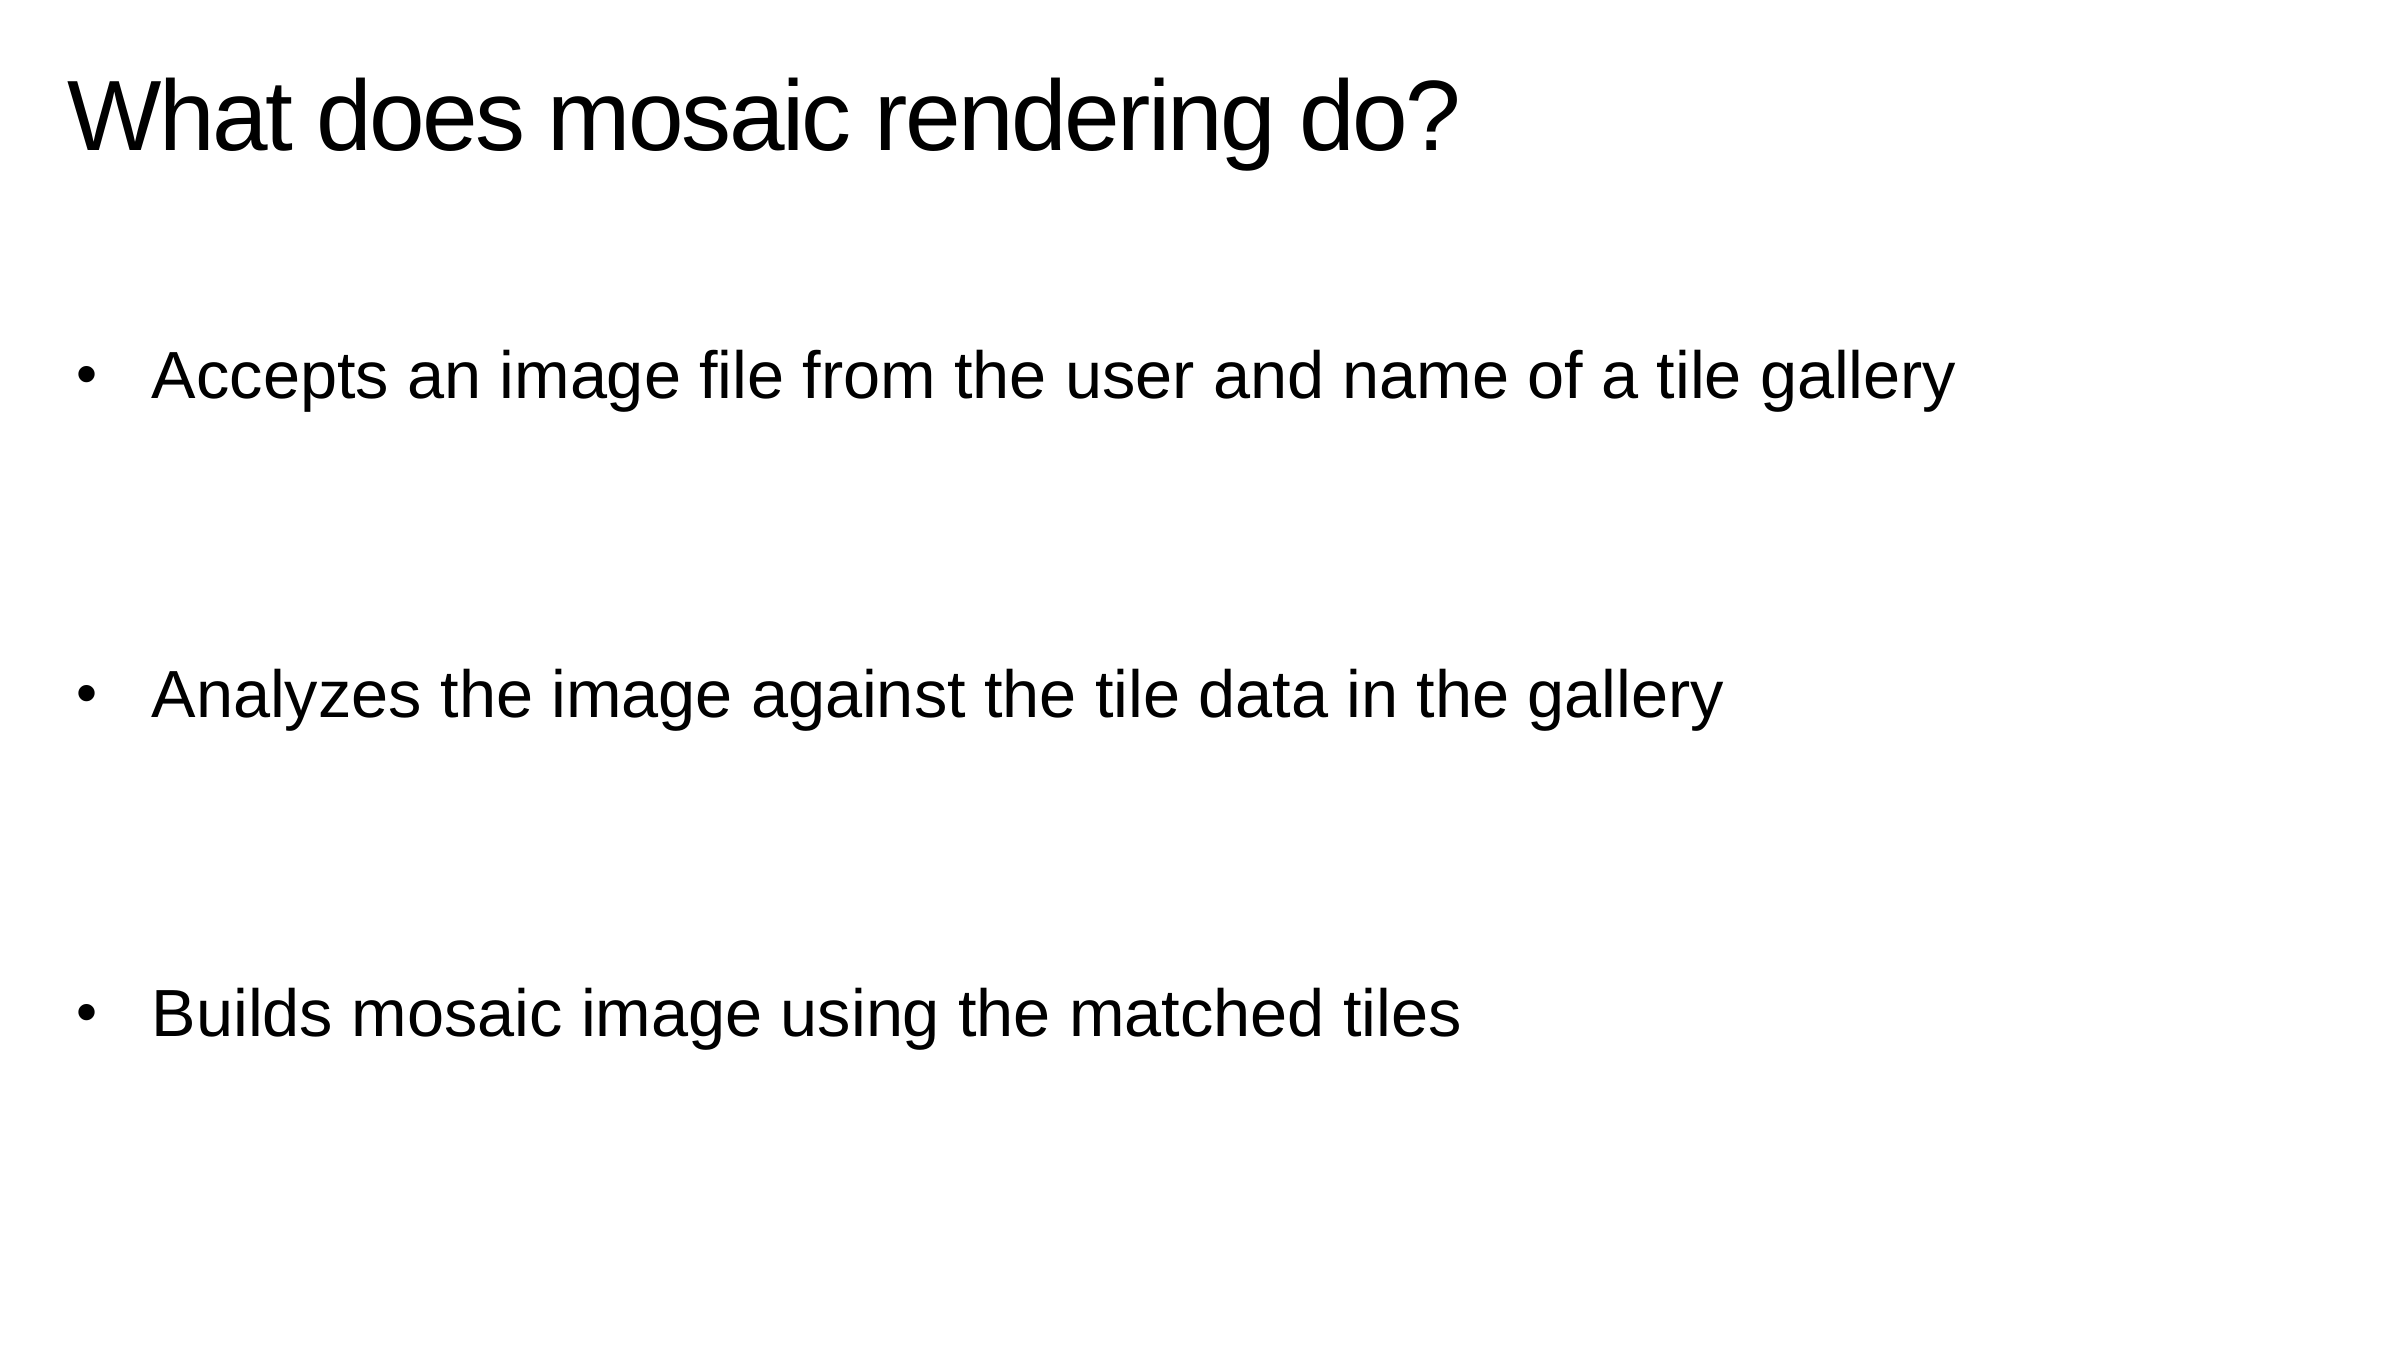

What does mosaic rendering do?
Accepts an image file from the user and name of a tile gallery

Analyzes the image against the tile data in the gallery

Builds mosaic image using the matched tiles